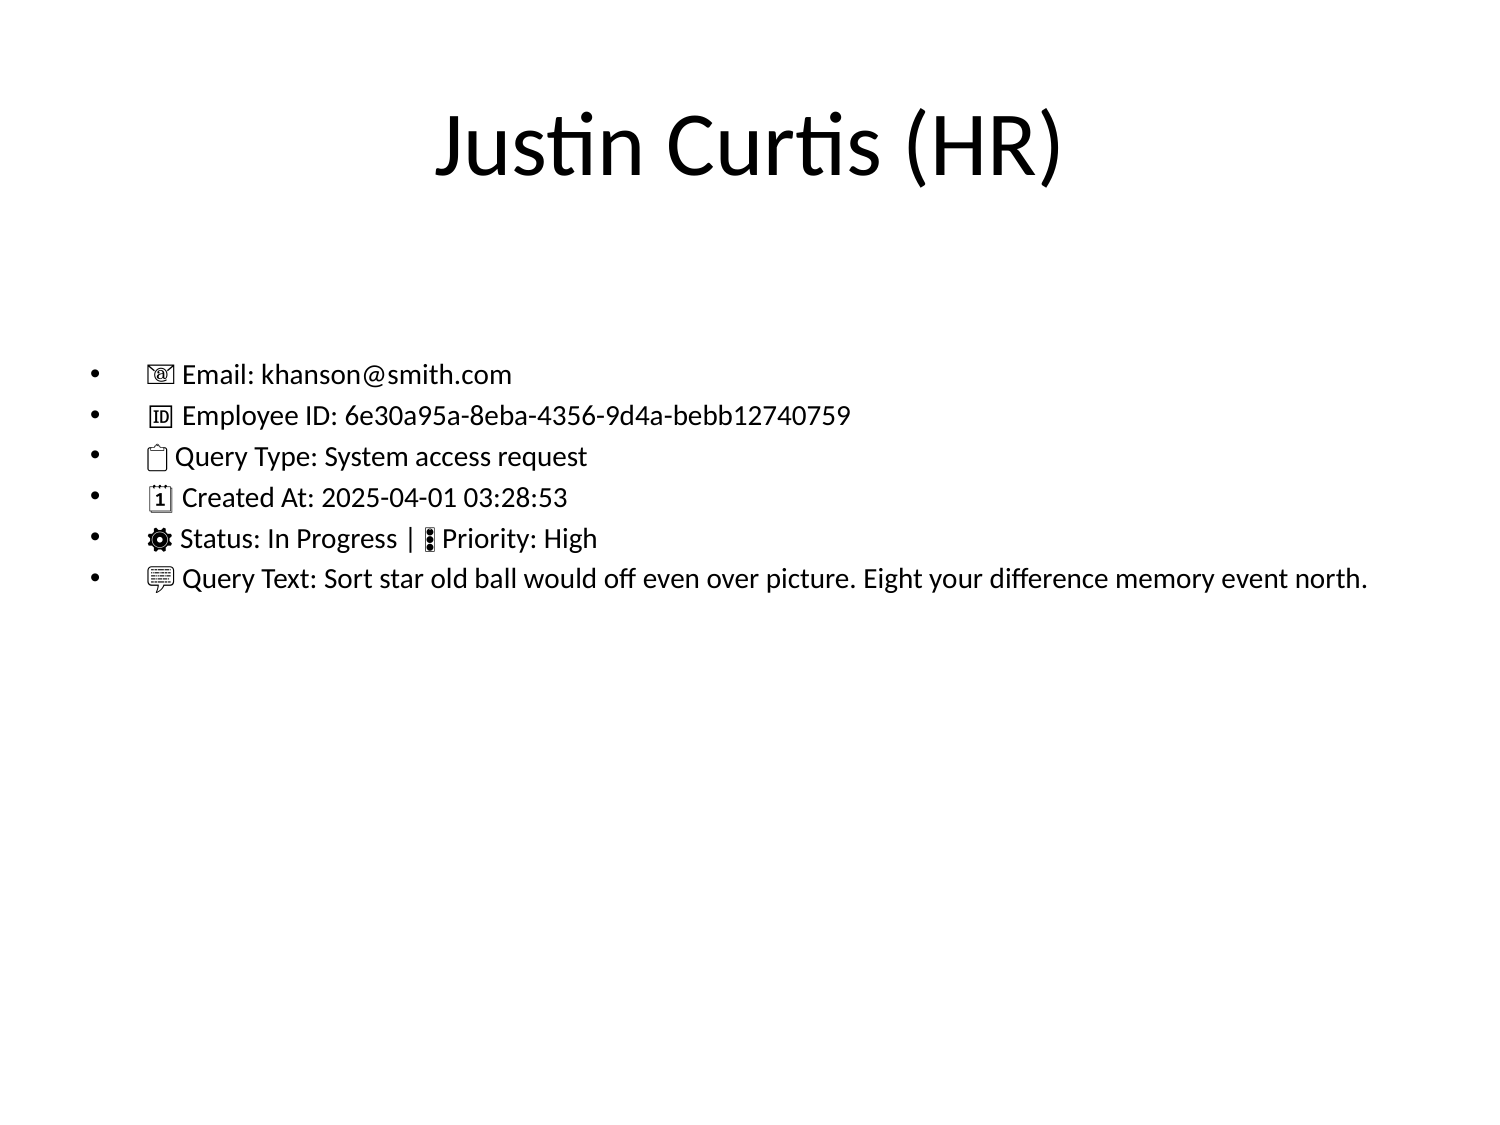

# Justin Curtis (HR)

📧 Email: khanson@smith.com
🆔 Employee ID: 6e30a95a-8eba-4356-9d4a-bebb12740759
📋 Query Type: System access request
🗓 Created At: 2025-04-01 03:28:53
⚙ Status: In Progress | 🚦 Priority: High
💬 Query Text: Sort star old ball would off even over picture. Eight your difference memory event north.